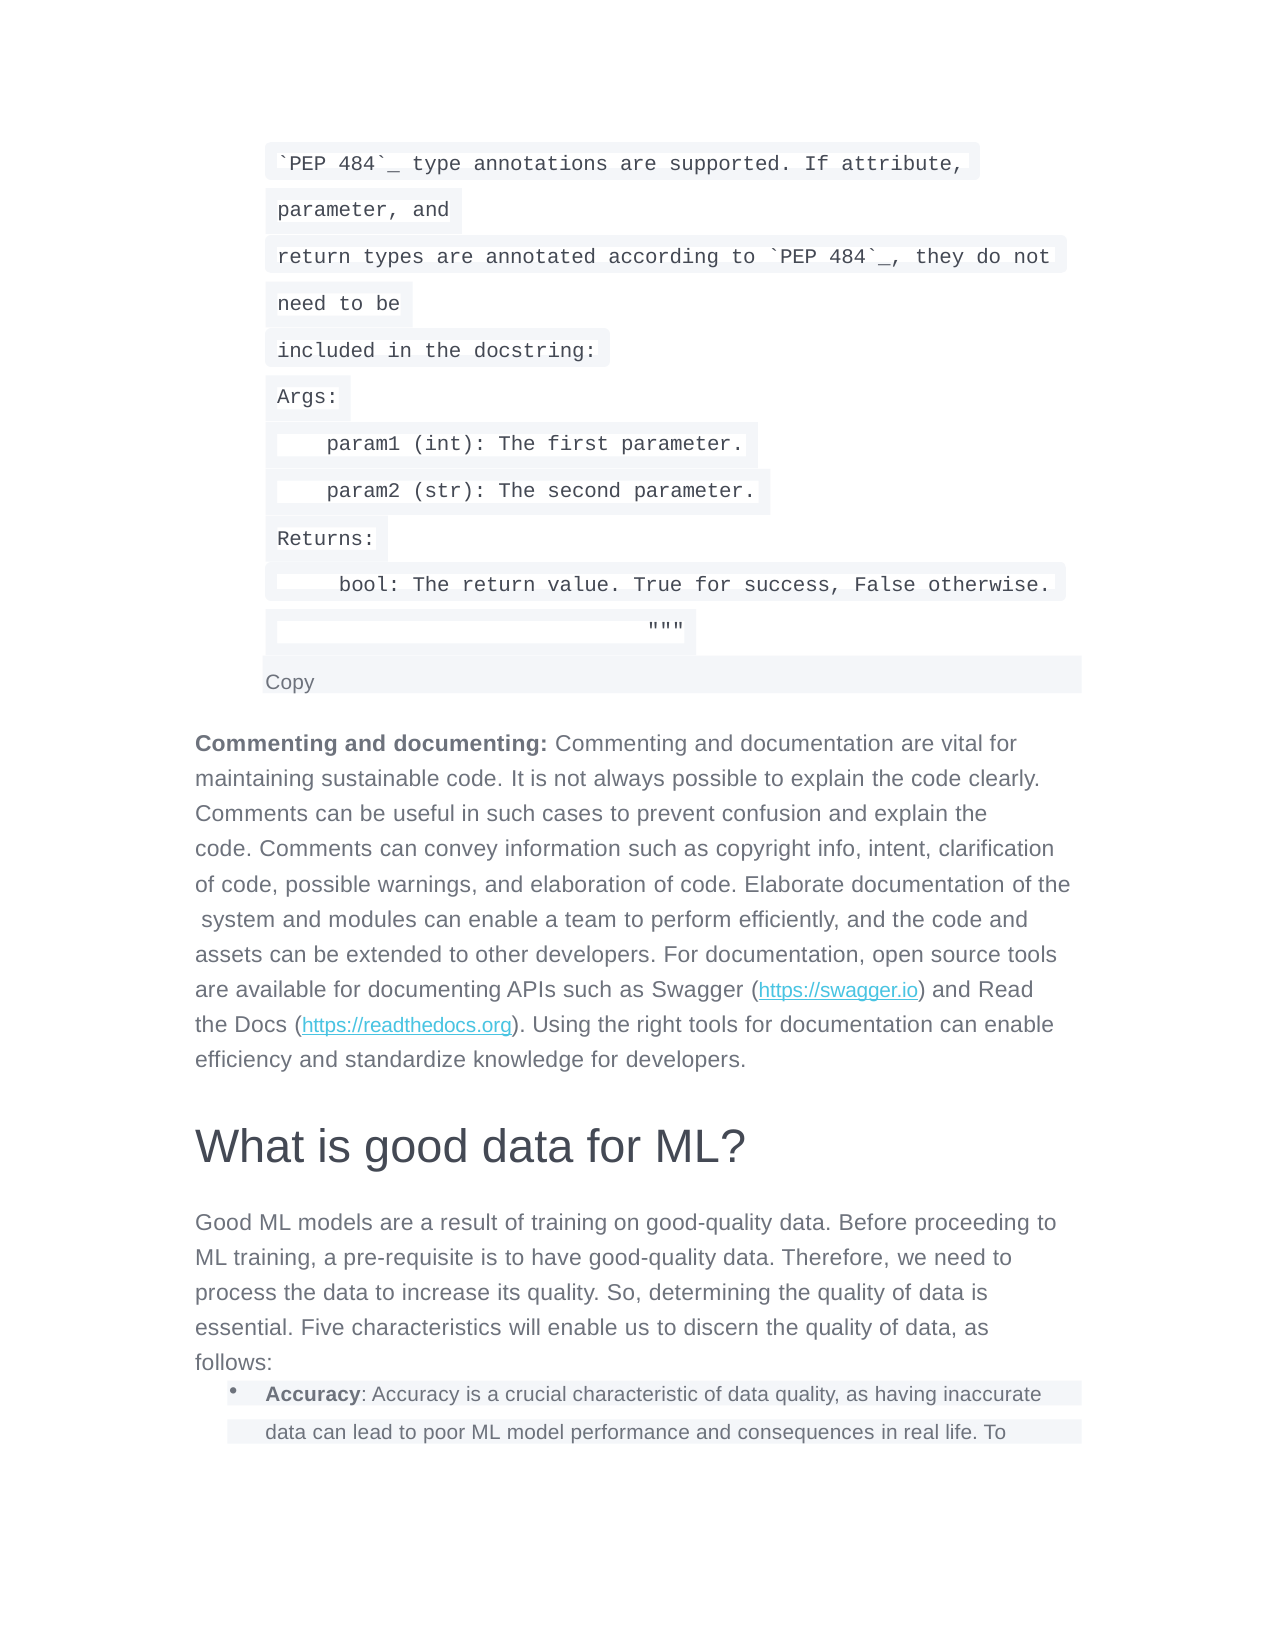

`PEP 484`_ type annotations are supported. If attribute,

parameter, and
return types are annotated according to `PEP 484`_, they do not

need to be
included in the docstring:

Args:
param1 (int): The first parameter.  param2 (str): The second parameter.

Returns:

bool: The return value. True for success, False otherwise.

"""
Copy
Commenting and documenting: Commenting and documentation are vital for  maintaining sustainable code. It is not always possible to explain the code clearly.
Comments can be useful in such cases to prevent confusion and explain the
code. Comments can convey information such as copyright info, intent, clarification  of code, possible warnings, and elaboration of code. Elaborate documentation of the  system and modules can enable a team to perform efficiently, and the code and  assets can be extended to other developers. For documentation, open source tools  are available for documenting APIs such as Swagger (https://swagger.io) and Read  the Docs (https://readthedocs.org). Using the right tools for documentation can enable  efficiency and standardize knowledge for developers.

What is good data for ML?
Good ML models are a result of training on good-quality data. Before proceeding to  ML training, a pre-requisite is to have good-quality data. Therefore, we need to  process the data to increase its quality. So, determining the quality of data is  essential. Five characteristics will enable us to discern the quality of data, as follows:
Accuracy: Accuracy is a crucial characteristic of data quality, as having inaccurate
data can lead to poor ML model performance and consequences in real life. To